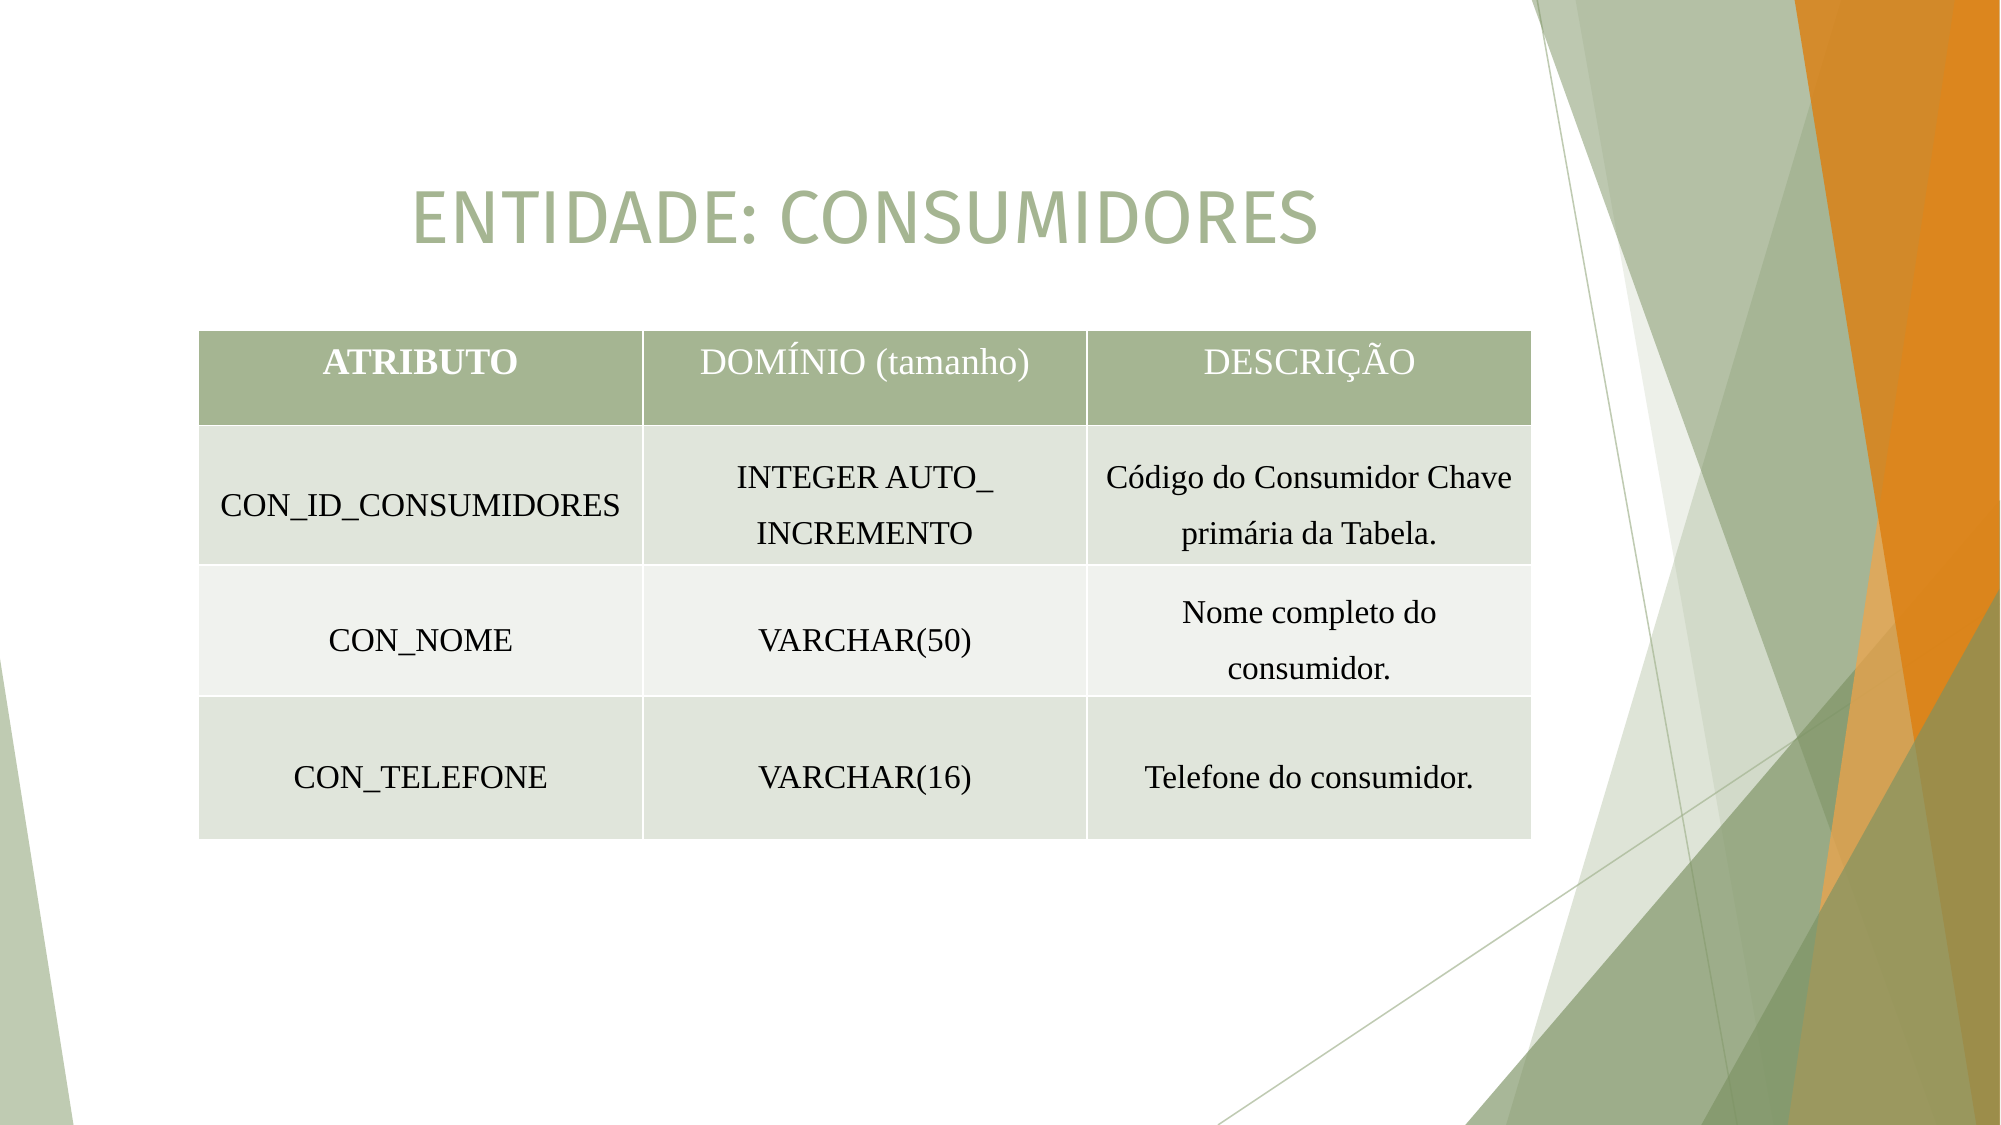

# ENTIDADE: CONSUMIDORES
| ATRIBUTO | DOMÍNIO (tamanho) | DESCRIÇÃO |
| --- | --- | --- |
| CON\_ID\_CONSUMIDORES | INTEGER AUTO\_ INCREMENTO | Código do Consumidor Chave primária da Tabela. |
| CON\_NOME | VARCHAR(50) | Nome completo do consumidor. |
| CON\_TELEFONE | VARCHAR(16) | Telefone do consumidor. |